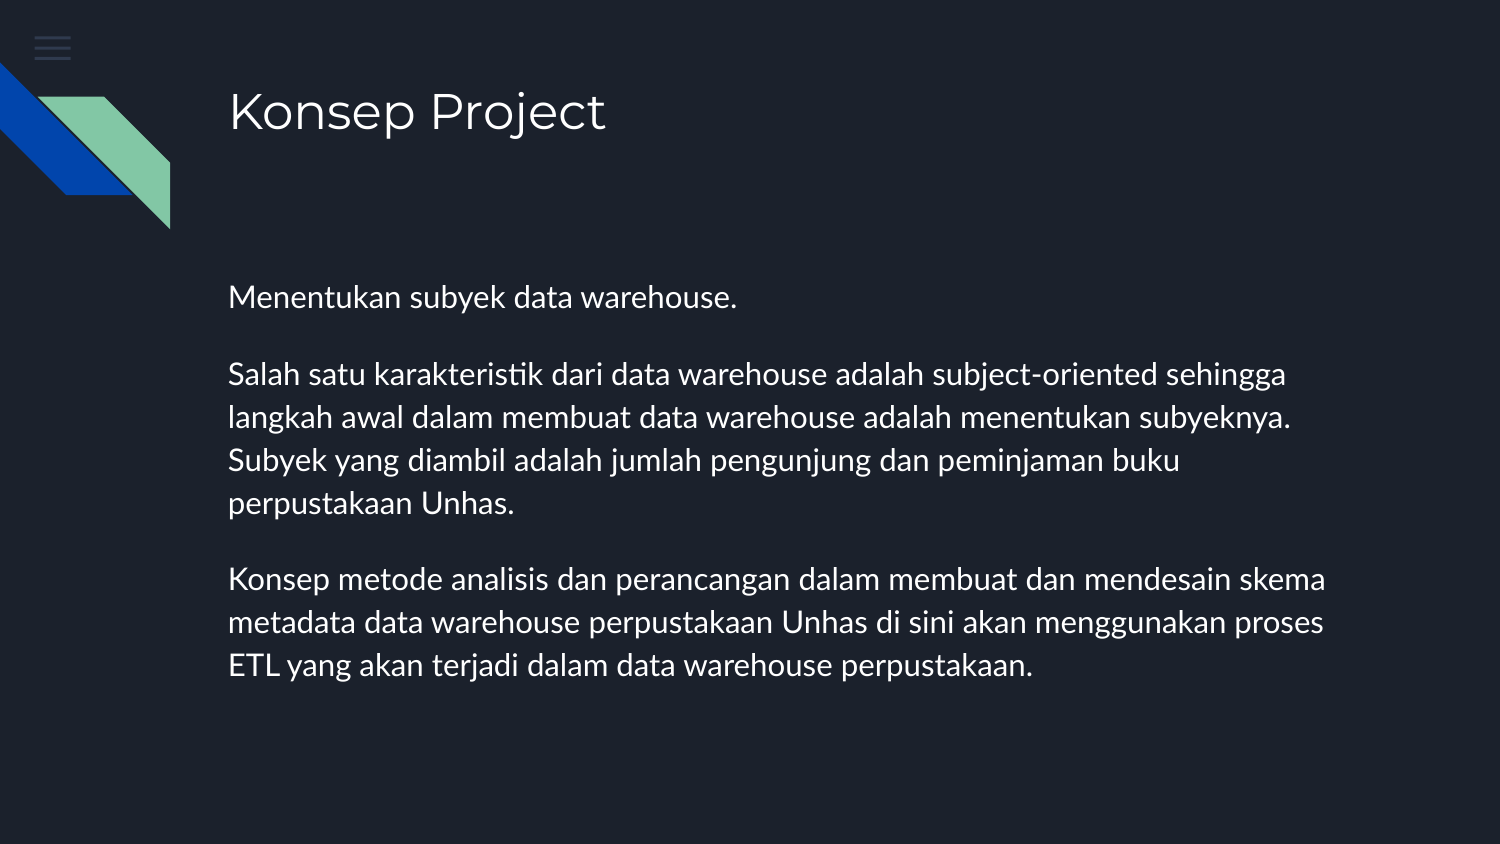

# Konsep Project
Menentukan subyek data warehouse.
Salah satu karakteristik dari data warehouse adalah subject-oriented sehingga langkah awal dalam membuat data warehouse adalah menentukan subyeknya. Subyek yang diambil adalah jumlah pengunjung dan peminjaman buku perpustakaan Unhas.
Konsep metode analisis dan perancangan dalam membuat dan mendesain skema metadata data warehouse perpustakaan Unhas di sini akan menggunakan proses ETL yang akan terjadi dalam data warehouse perpustakaan.